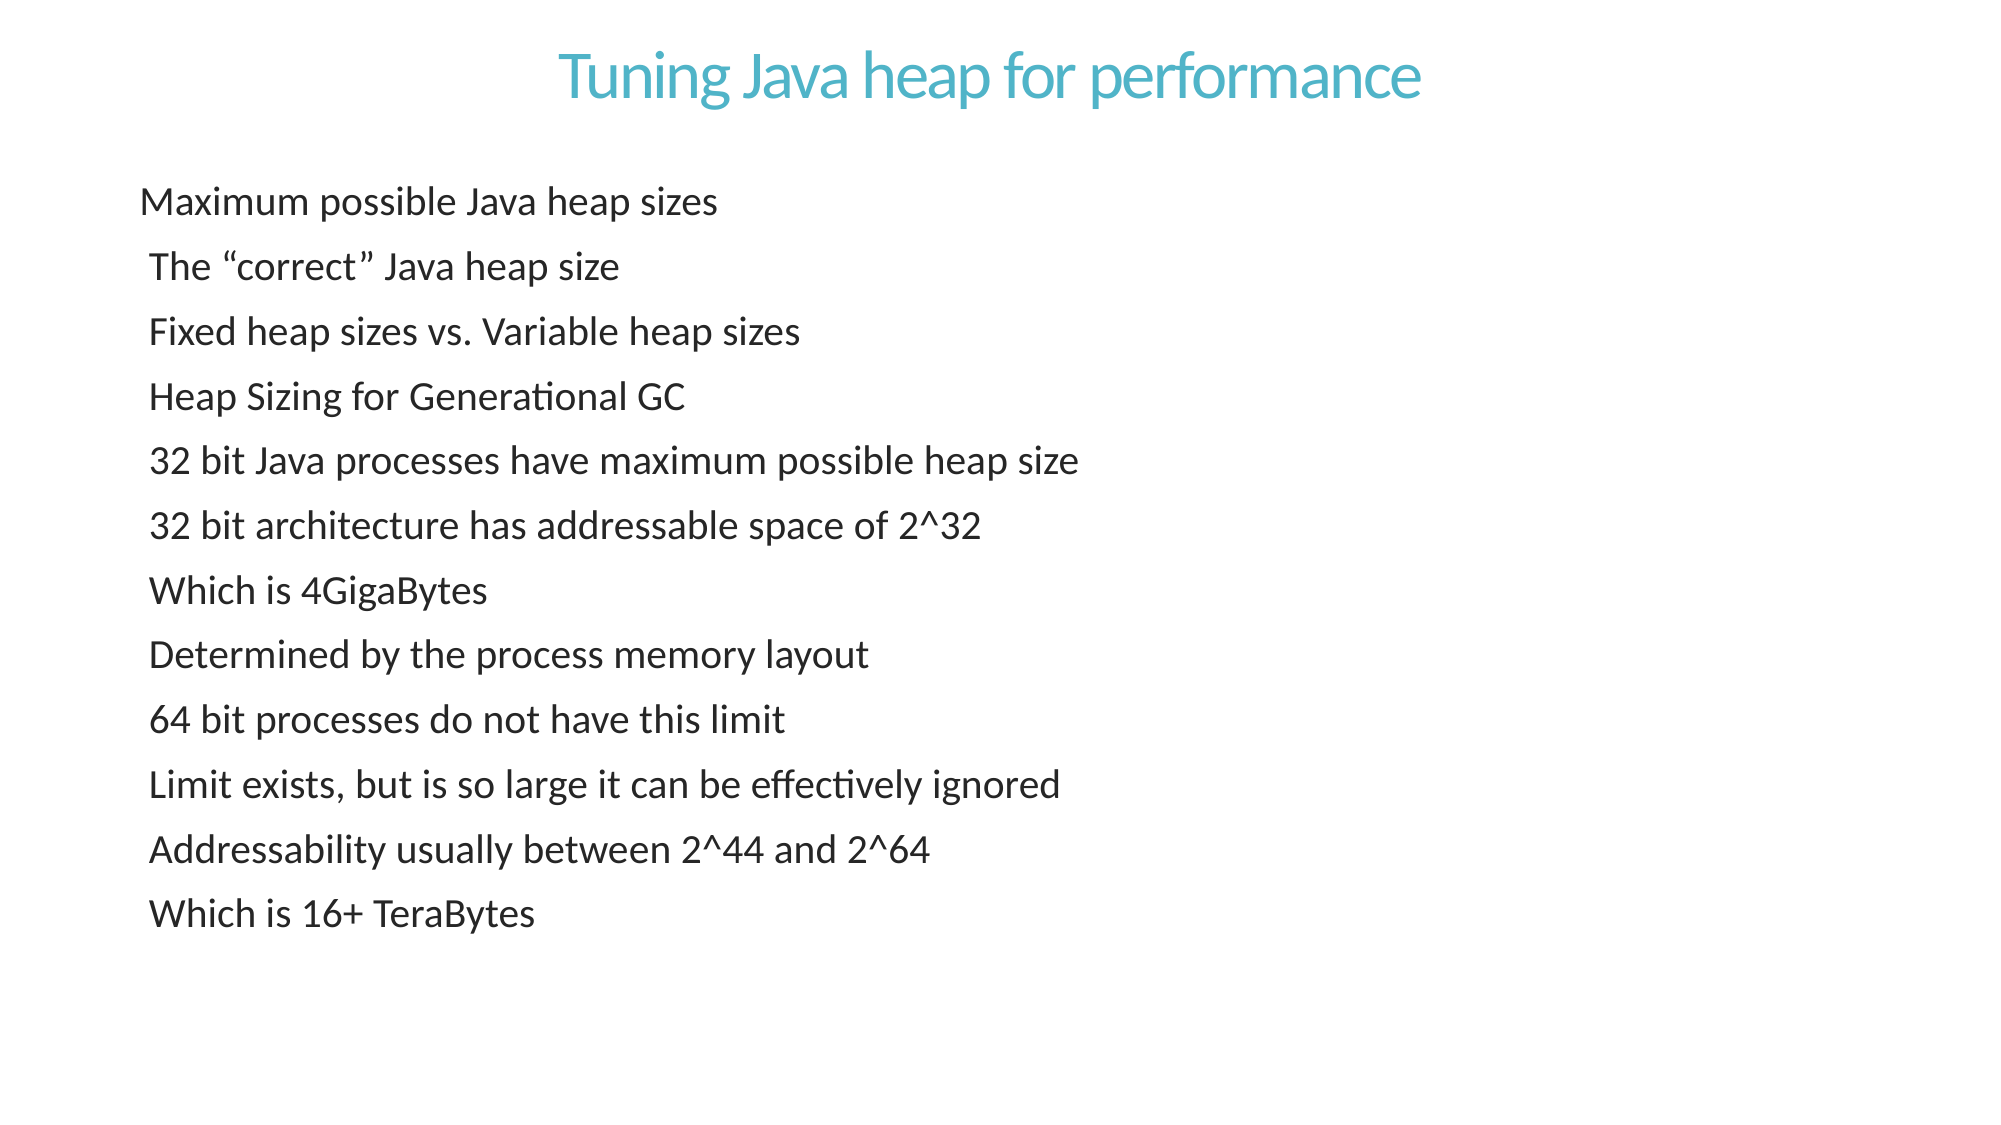

# Tuning Java heap for performance
Maximum possible Java heap sizes
 The “correct” Java heap size
 Fixed heap sizes vs. Variable heap sizes
 Heap Sizing for Generational GC
 32 bit Java processes have maximum possible heap size
 32 bit architecture has addressable space of 2^32
 Which is 4GigaBytes
 Determined by the process memory layout
 64 bit processes do not have this limit
 Limit exists, but is so large it can be effectively ignored
 Addressability usually between 2^44 and 2^64
 Which is 16+ TeraBytes